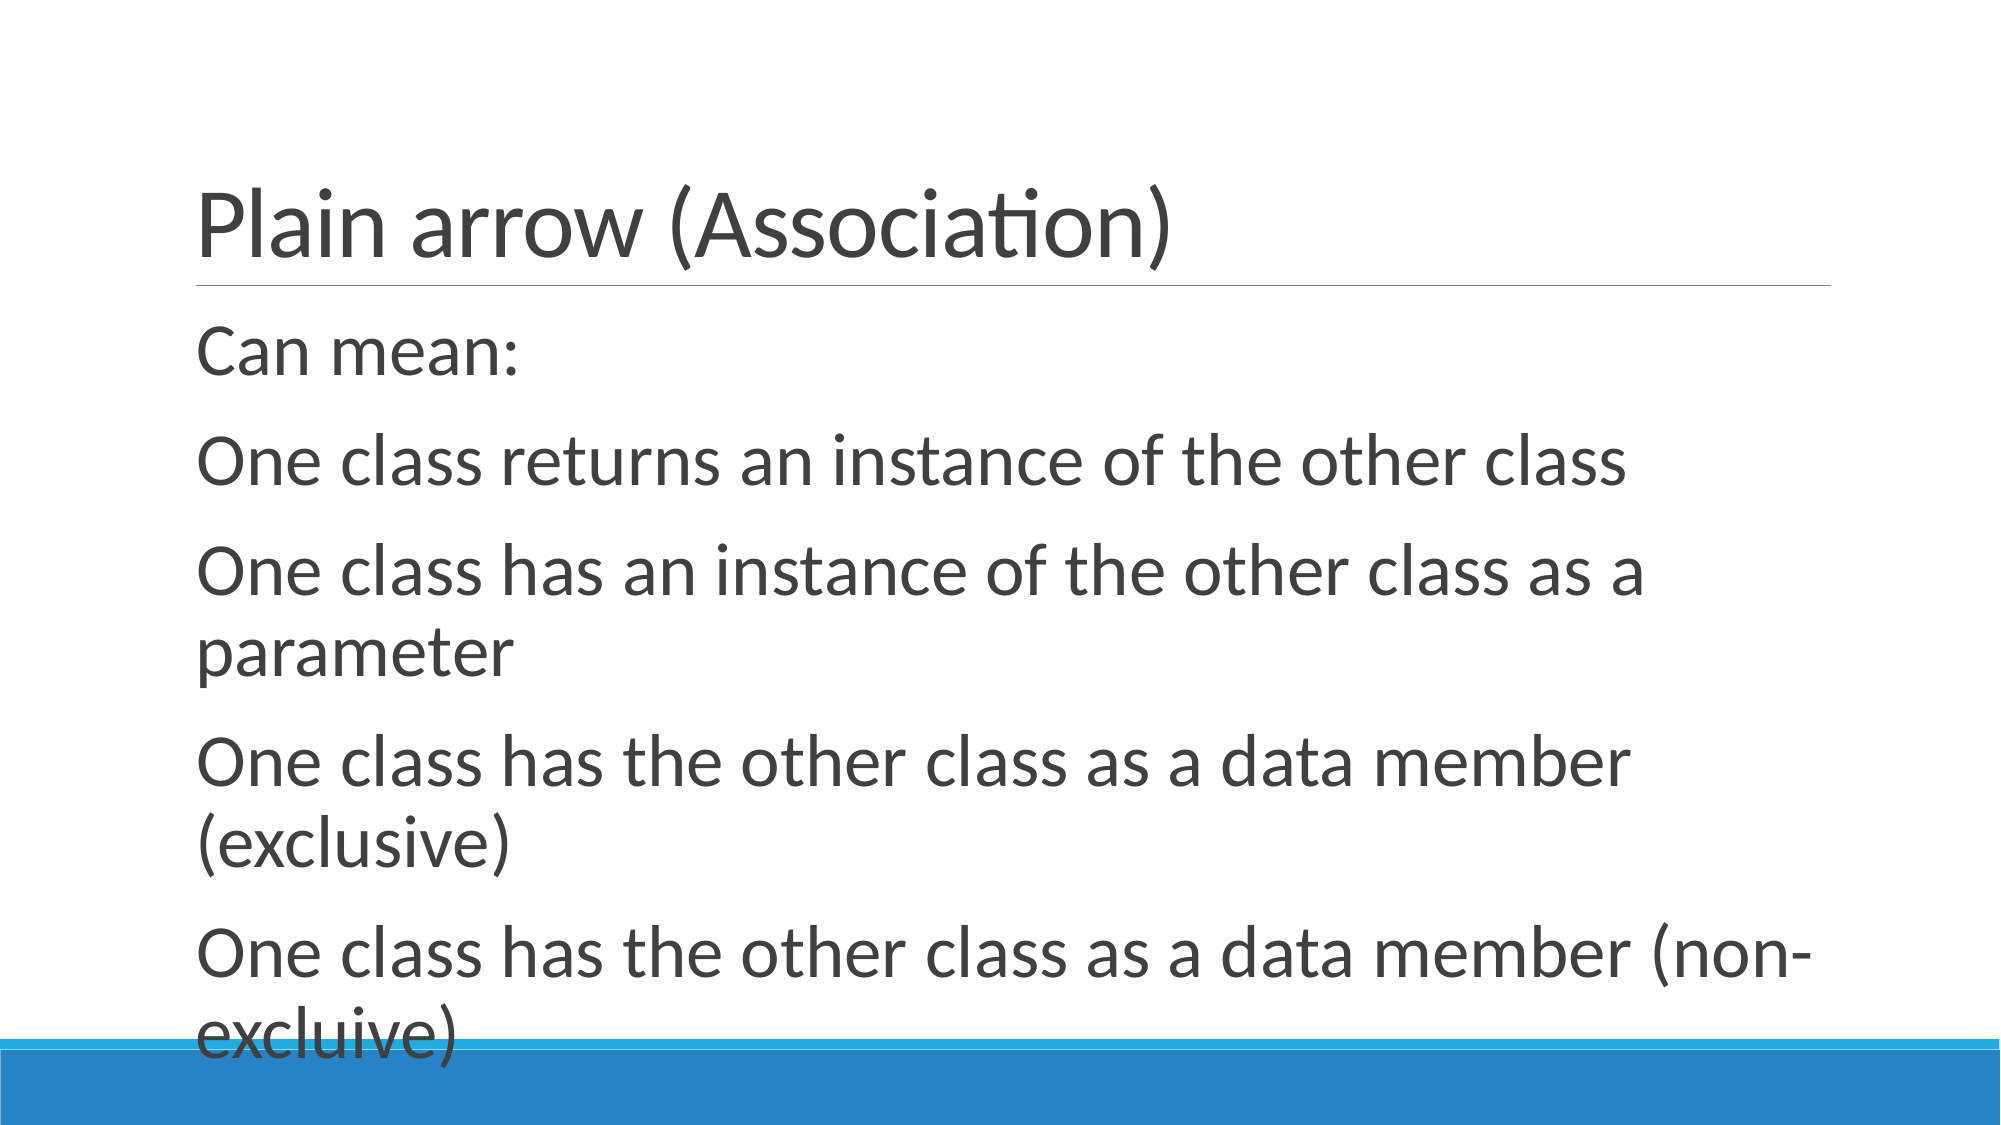

# Plain arrow (Association)
Can mean:
One class returns an instance of the other class
One class has an instance of the other class as a parameter
One class has the other class as a data member (exclusive)
One class has the other class as a data member (non-excluive)